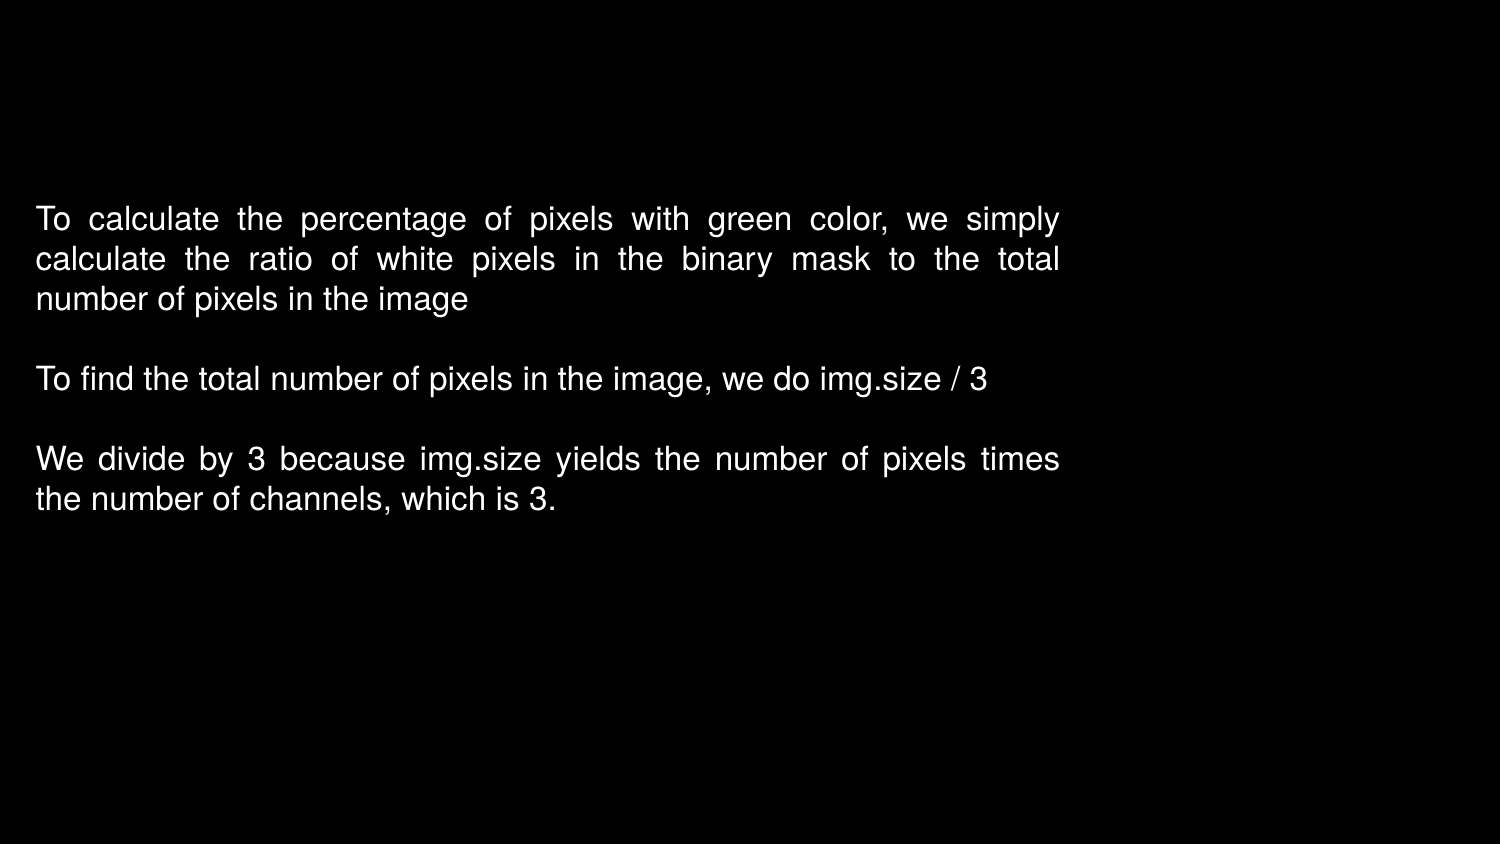

To calculate the percentage of pixels with green color, we simply calculate the ratio of white pixels in the binary mask to the total number of pixels in the image

To find the total number of pixels in the image, we do img.size / 3

We divide by 3 because img.size yields the number of pixels times the number of channels, which is 3.